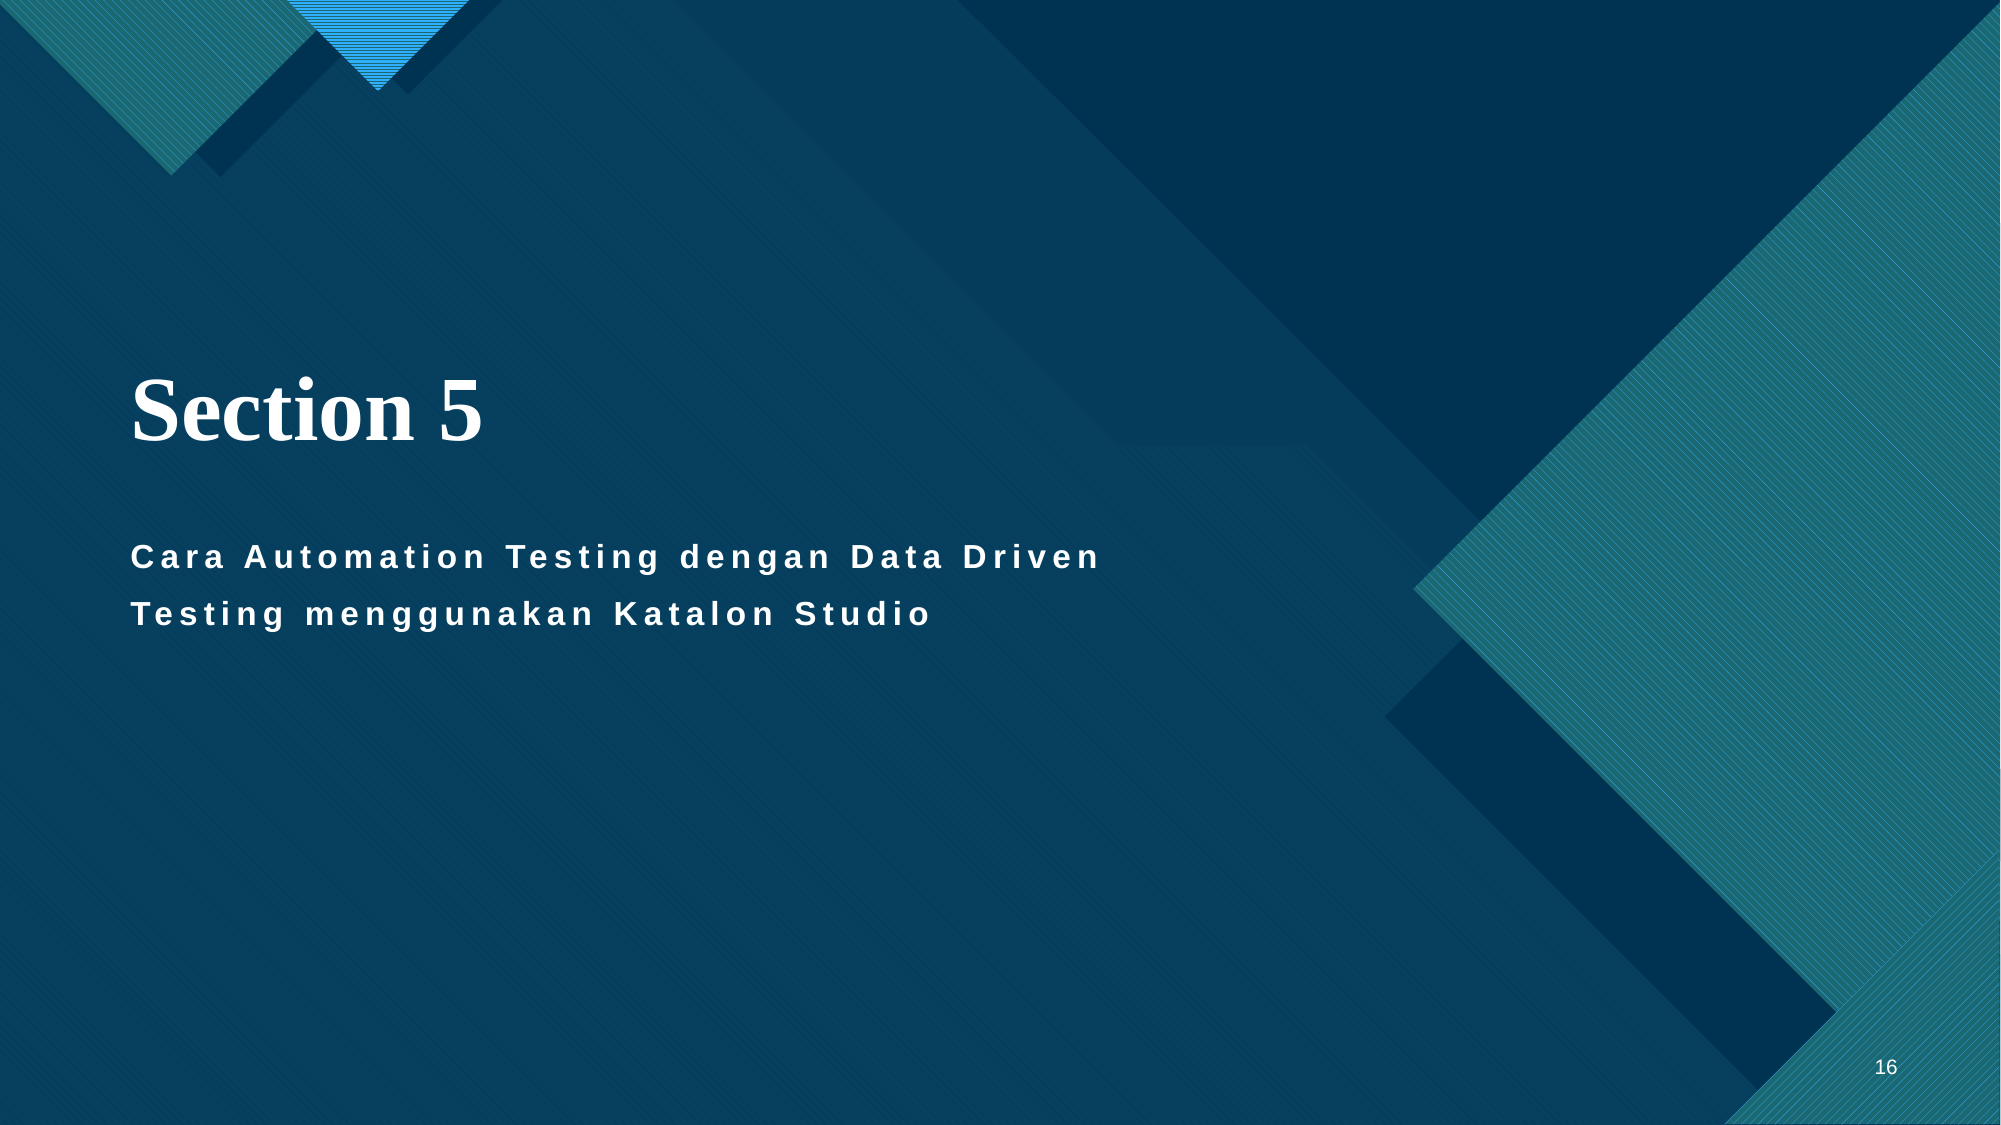

# Section 5
Cara Automation Testing dengan Data Driven
Testing menggunakan Katalon Studio
16